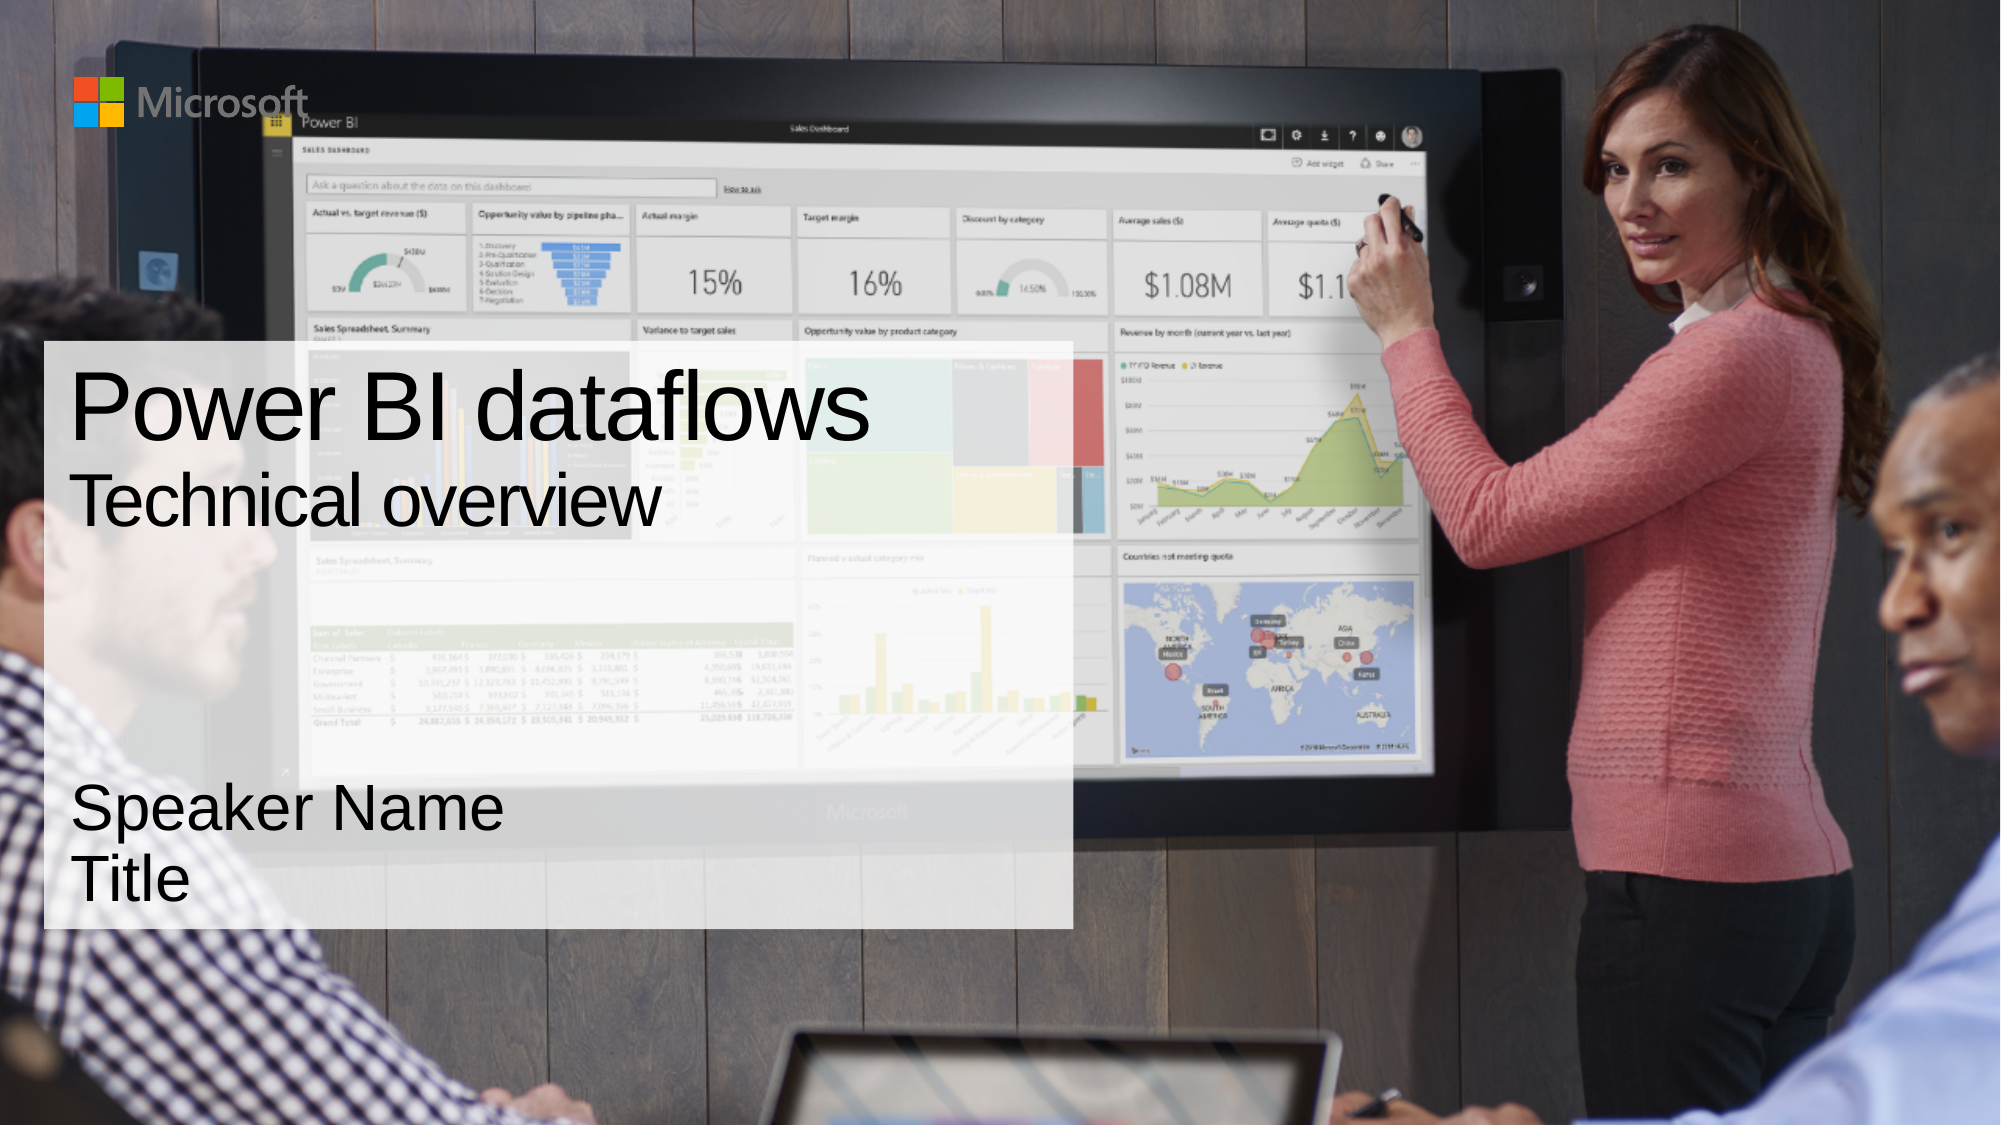

# Power BI dataflows Technical overview
Speaker Name
Title